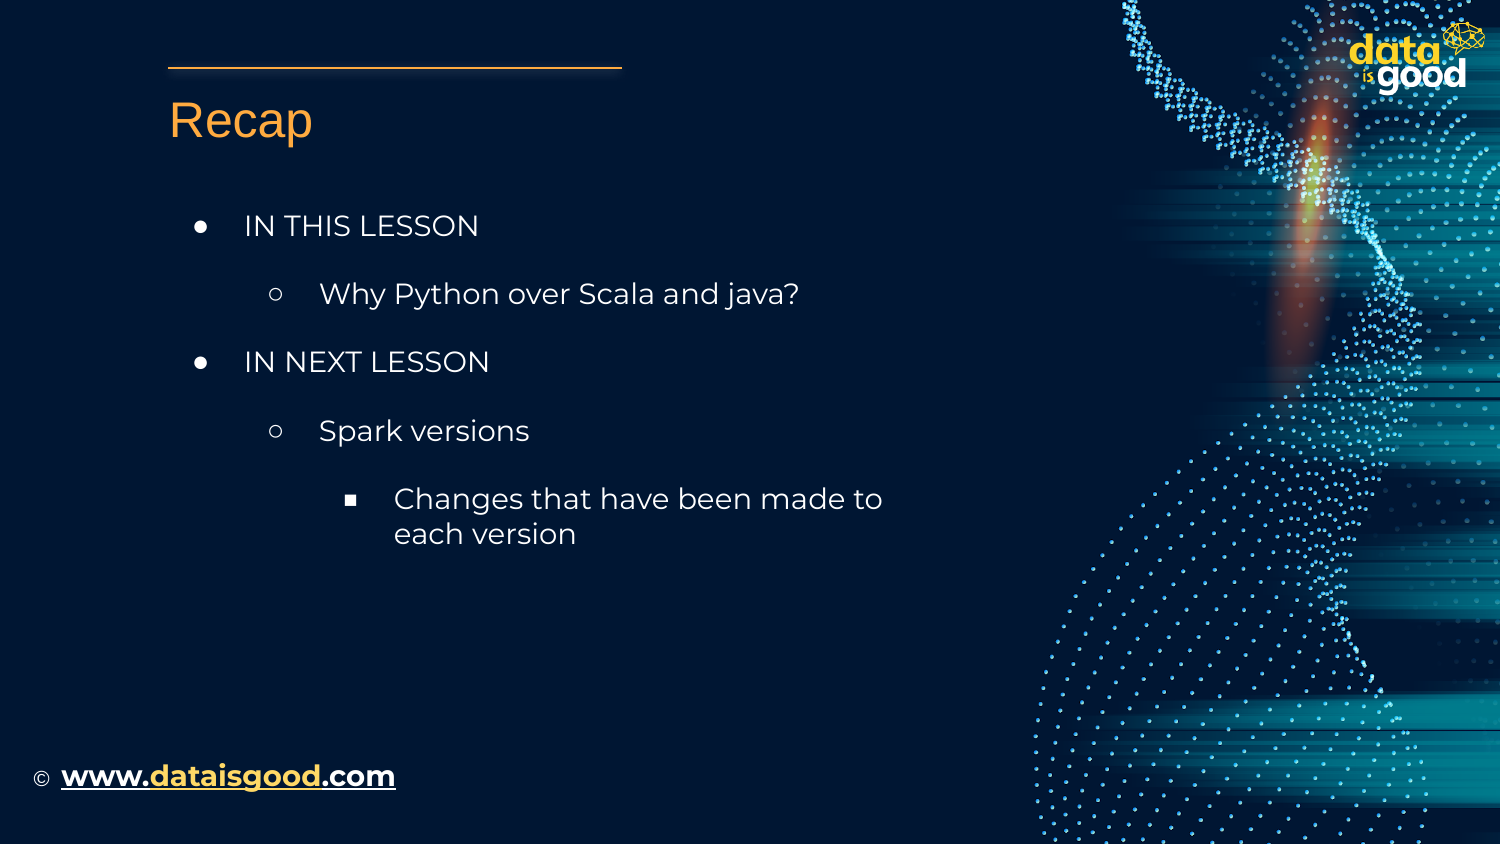

# Recap
IN THIS LESSON
Why Python over Scala and java?
IN NEXT LESSON
Spark versions
Changes that have been made to each version